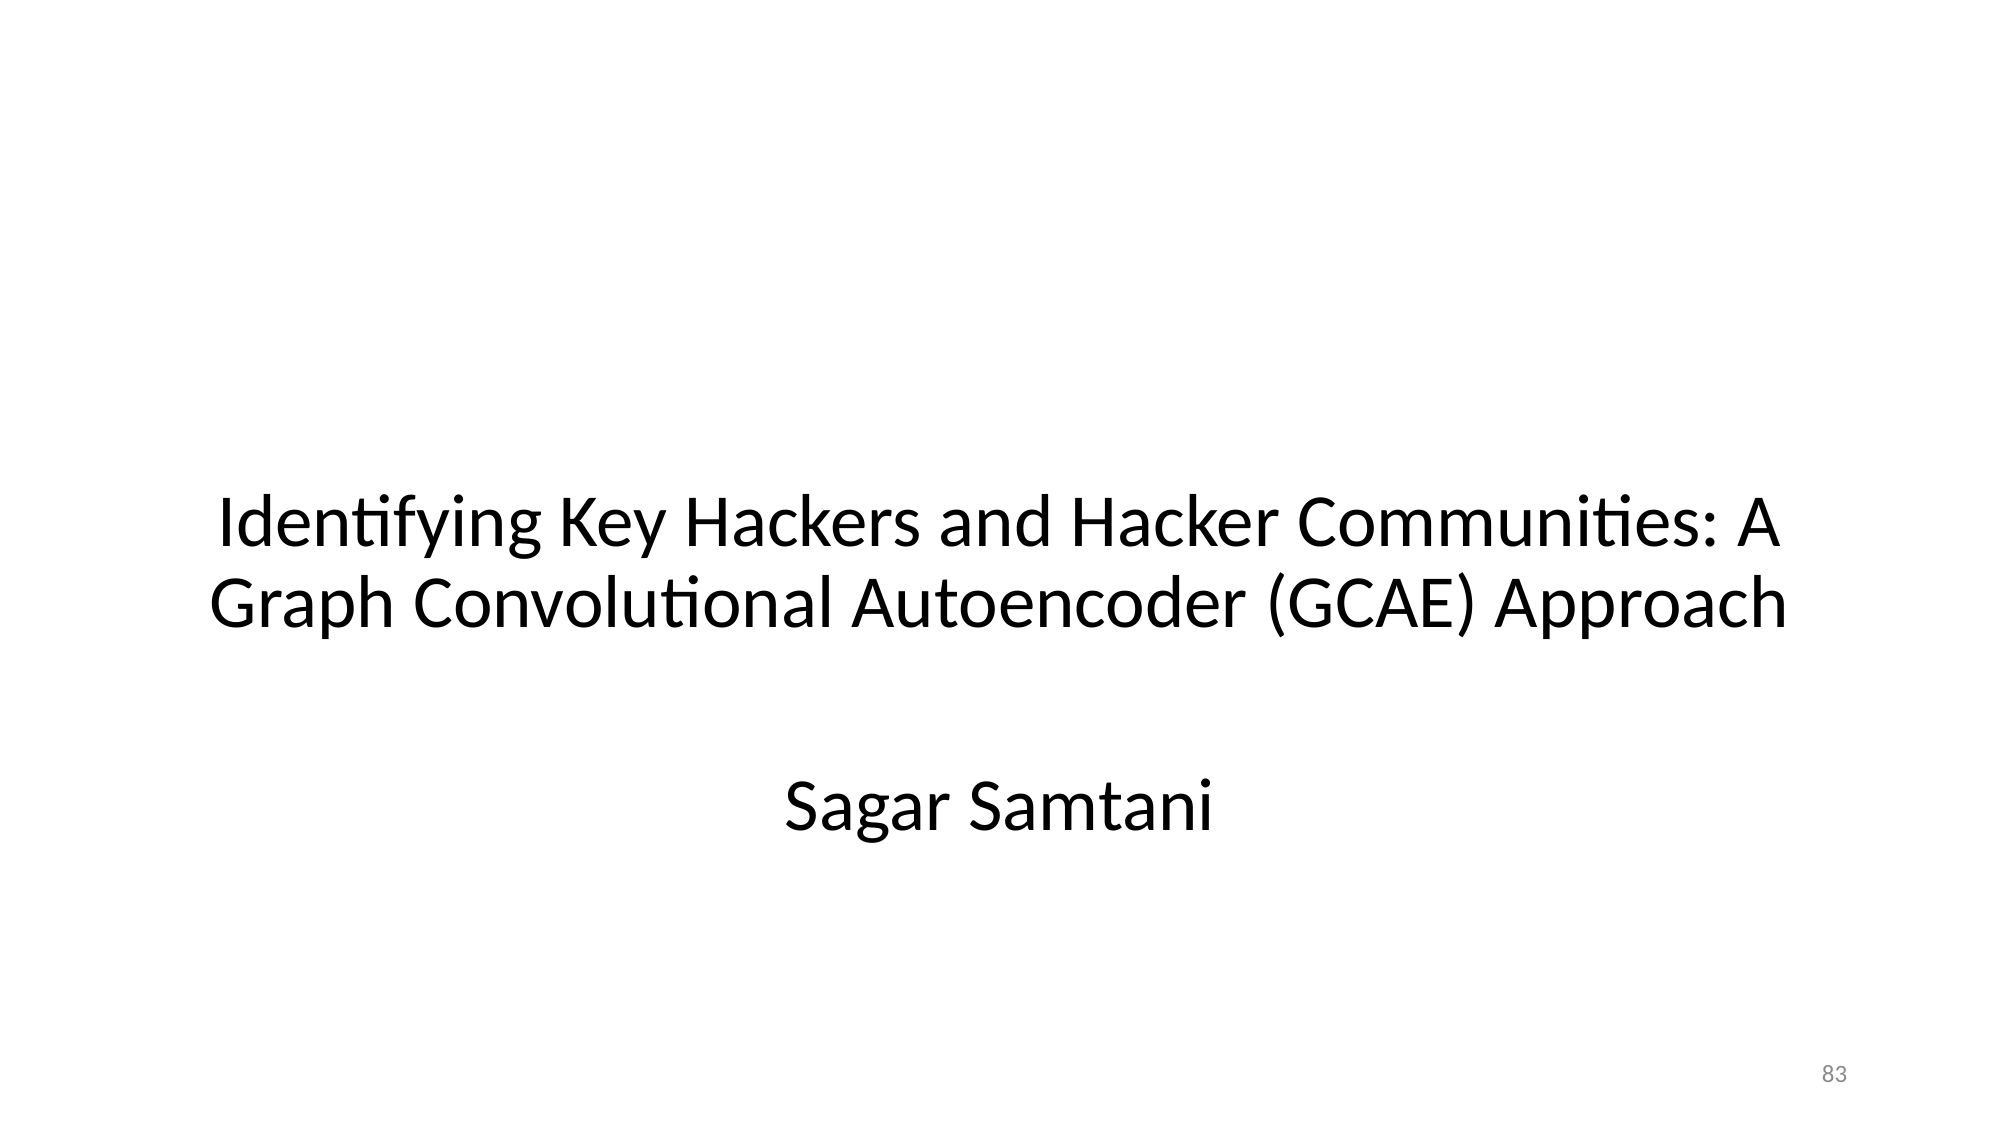

Identifying Key Hackers and Hacker Communities: A Graph Convolutional Autoencoder (GCAE) Approach

Sagar Samtani
83